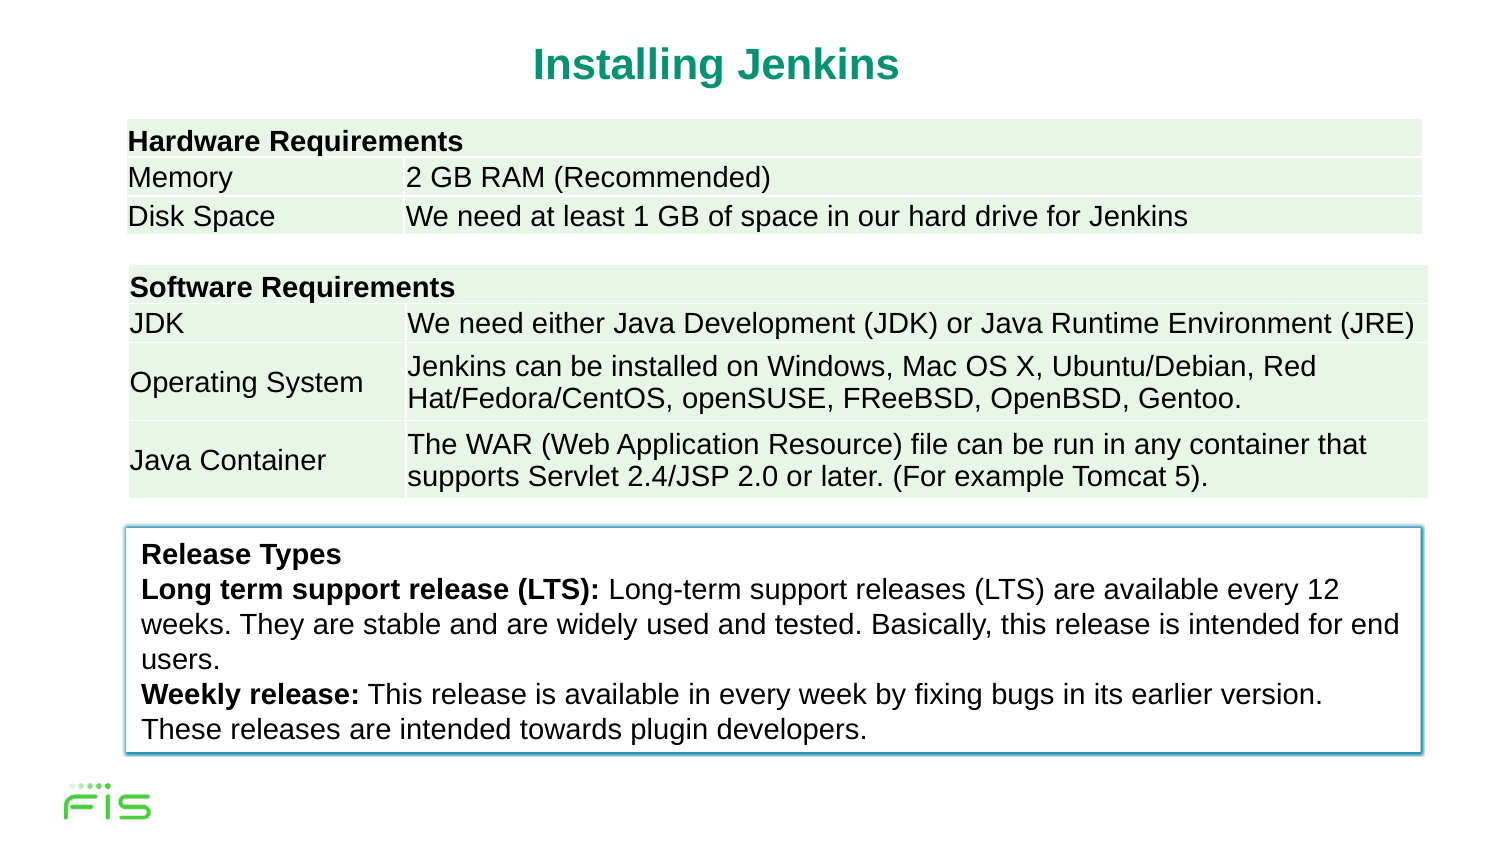

# Installing Jenkins
| Hardware Requirements |  |
| --- | --- |
| Memory | 2 GB RAM (Recommended) |
| Disk Space | We need at least 1 GB of space in our hard drive for Jenkins |
| Software Requirements |  |
| --- | --- |
| JDK | We need either Java Development (JDK) or Java Runtime Environment (JRE) |
| Operating System | Jenkins can be installed on Windows, Mac OS X, Ubuntu/Debian, Red Hat/Fedora/CentOS, openSUSE, FReeBSD, OpenBSD, Gentoo. |
| Java Container | The WAR (Web Application Resource) file can be run in any container that supports Servlet 2.4/JSP 2.0 or later. (For example Tomcat 5). |
Release Types
Long term support release (LTS): Long-term support releases (LTS) are available every 12 weeks. They are stable and are widely used and tested. Basically, this release is intended for end users.
Weekly release: This release is available in every week by fixing bugs in its earlier version. These releases are intended towards plugin developers.
11